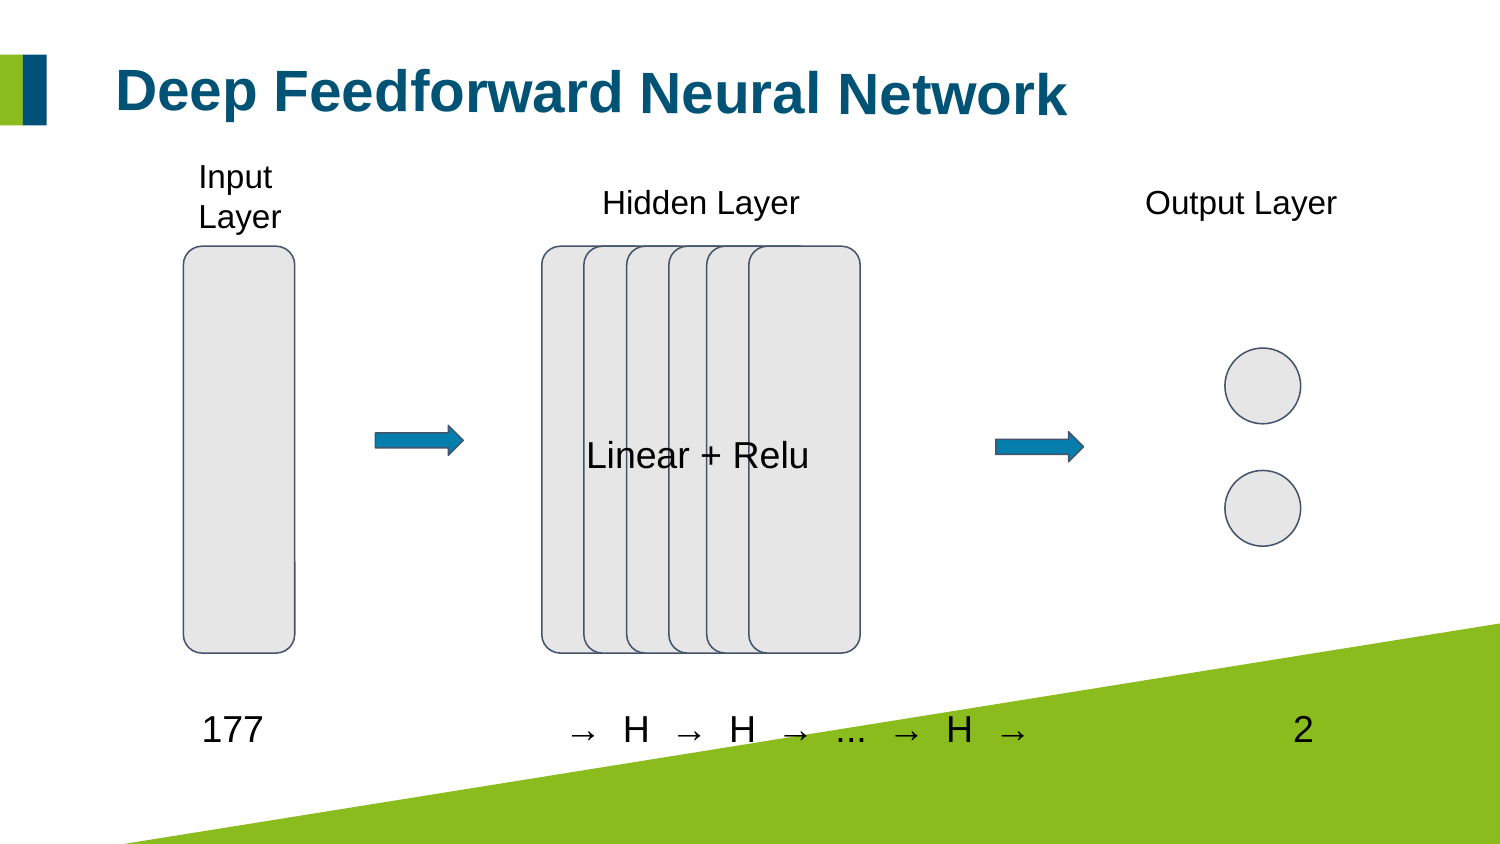

Deep Feedforward Neural Network

Input Layer
Hidden Layer
Output Layer

Linear + Relu

177		      →  H  →  H  →  ...  →  H  →                         2